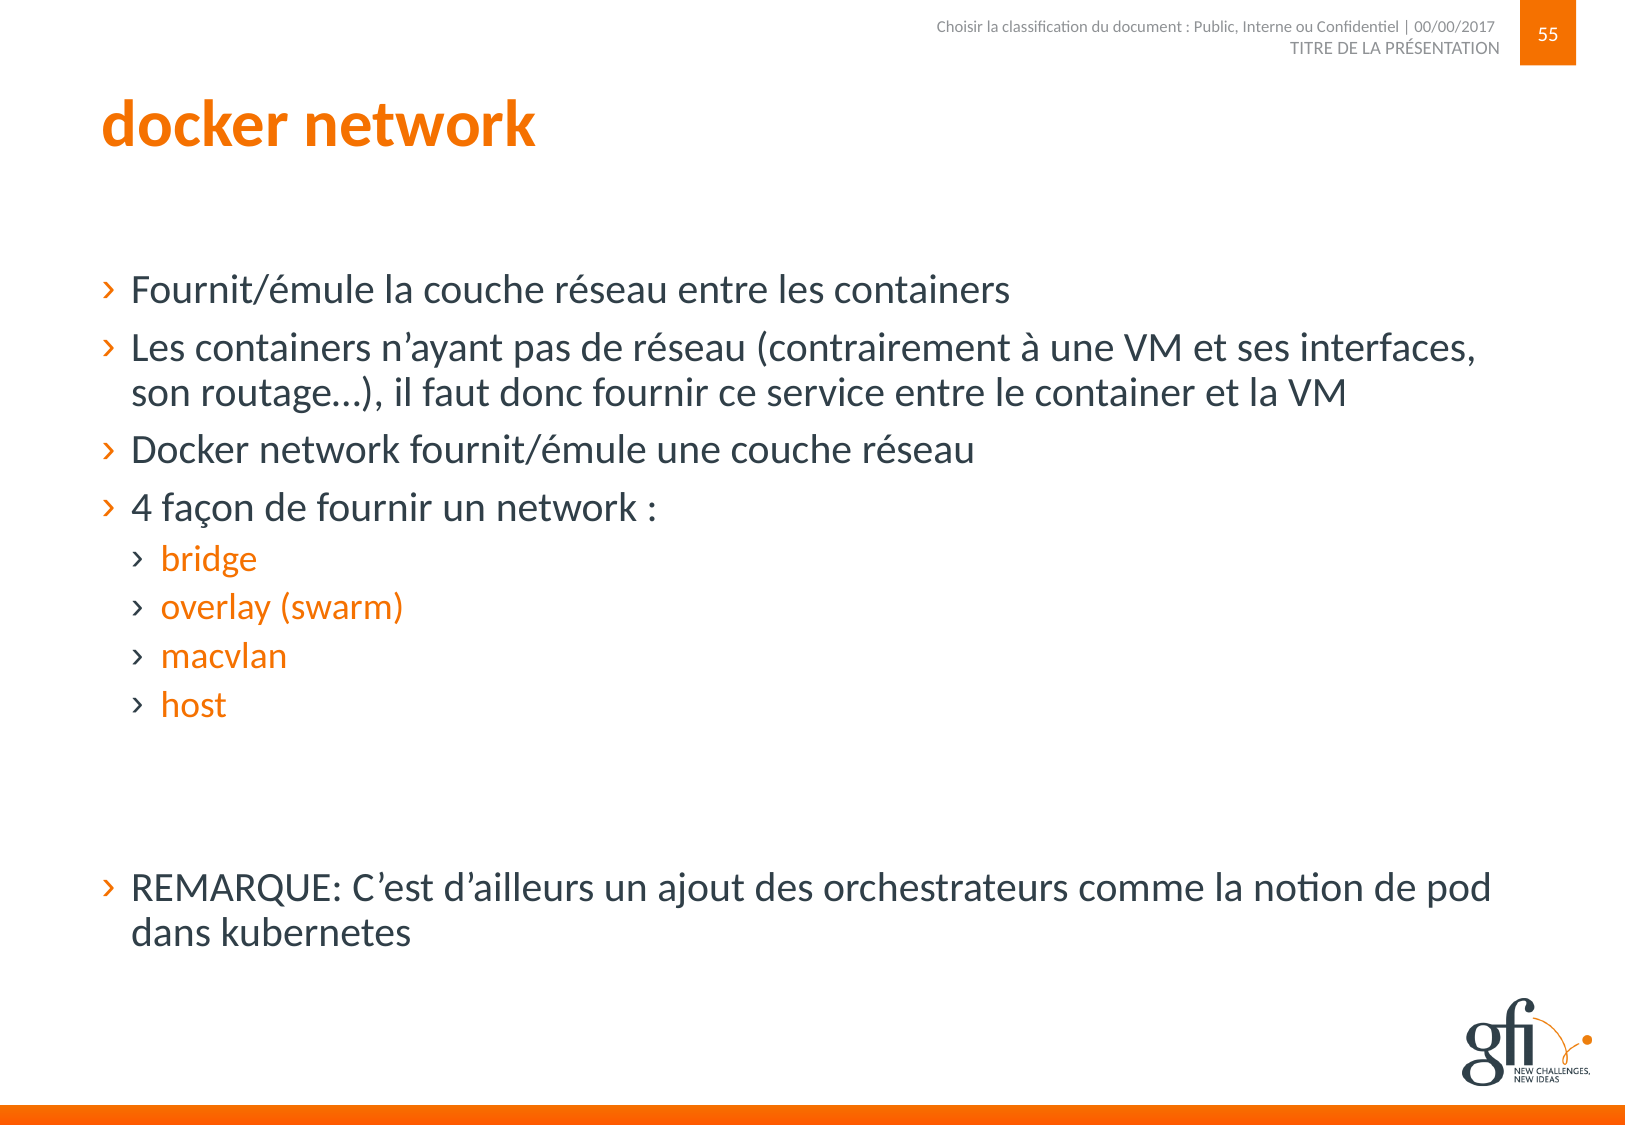

55
TITRE DE LA PRÉSENTATION
Choisir la classification du document : Public, Interne ou Confidentiel | 00/00/2017
# docker network

Fournit/émule la couche réseau entre les containers
Les containers n’ayant pas de réseau (contrairement à une VM et ses interfaces, son routage…), il faut donc fournir ce service entre le container et la VM
Docker network fournit/émule une couche réseau
4 façon de fournir un network :
bridge
overlay (swarm)
macvlan
host

REMARQUE: C’est d’ailleurs un ajout des orchestrateurs comme la notion de pod dans kubernetes